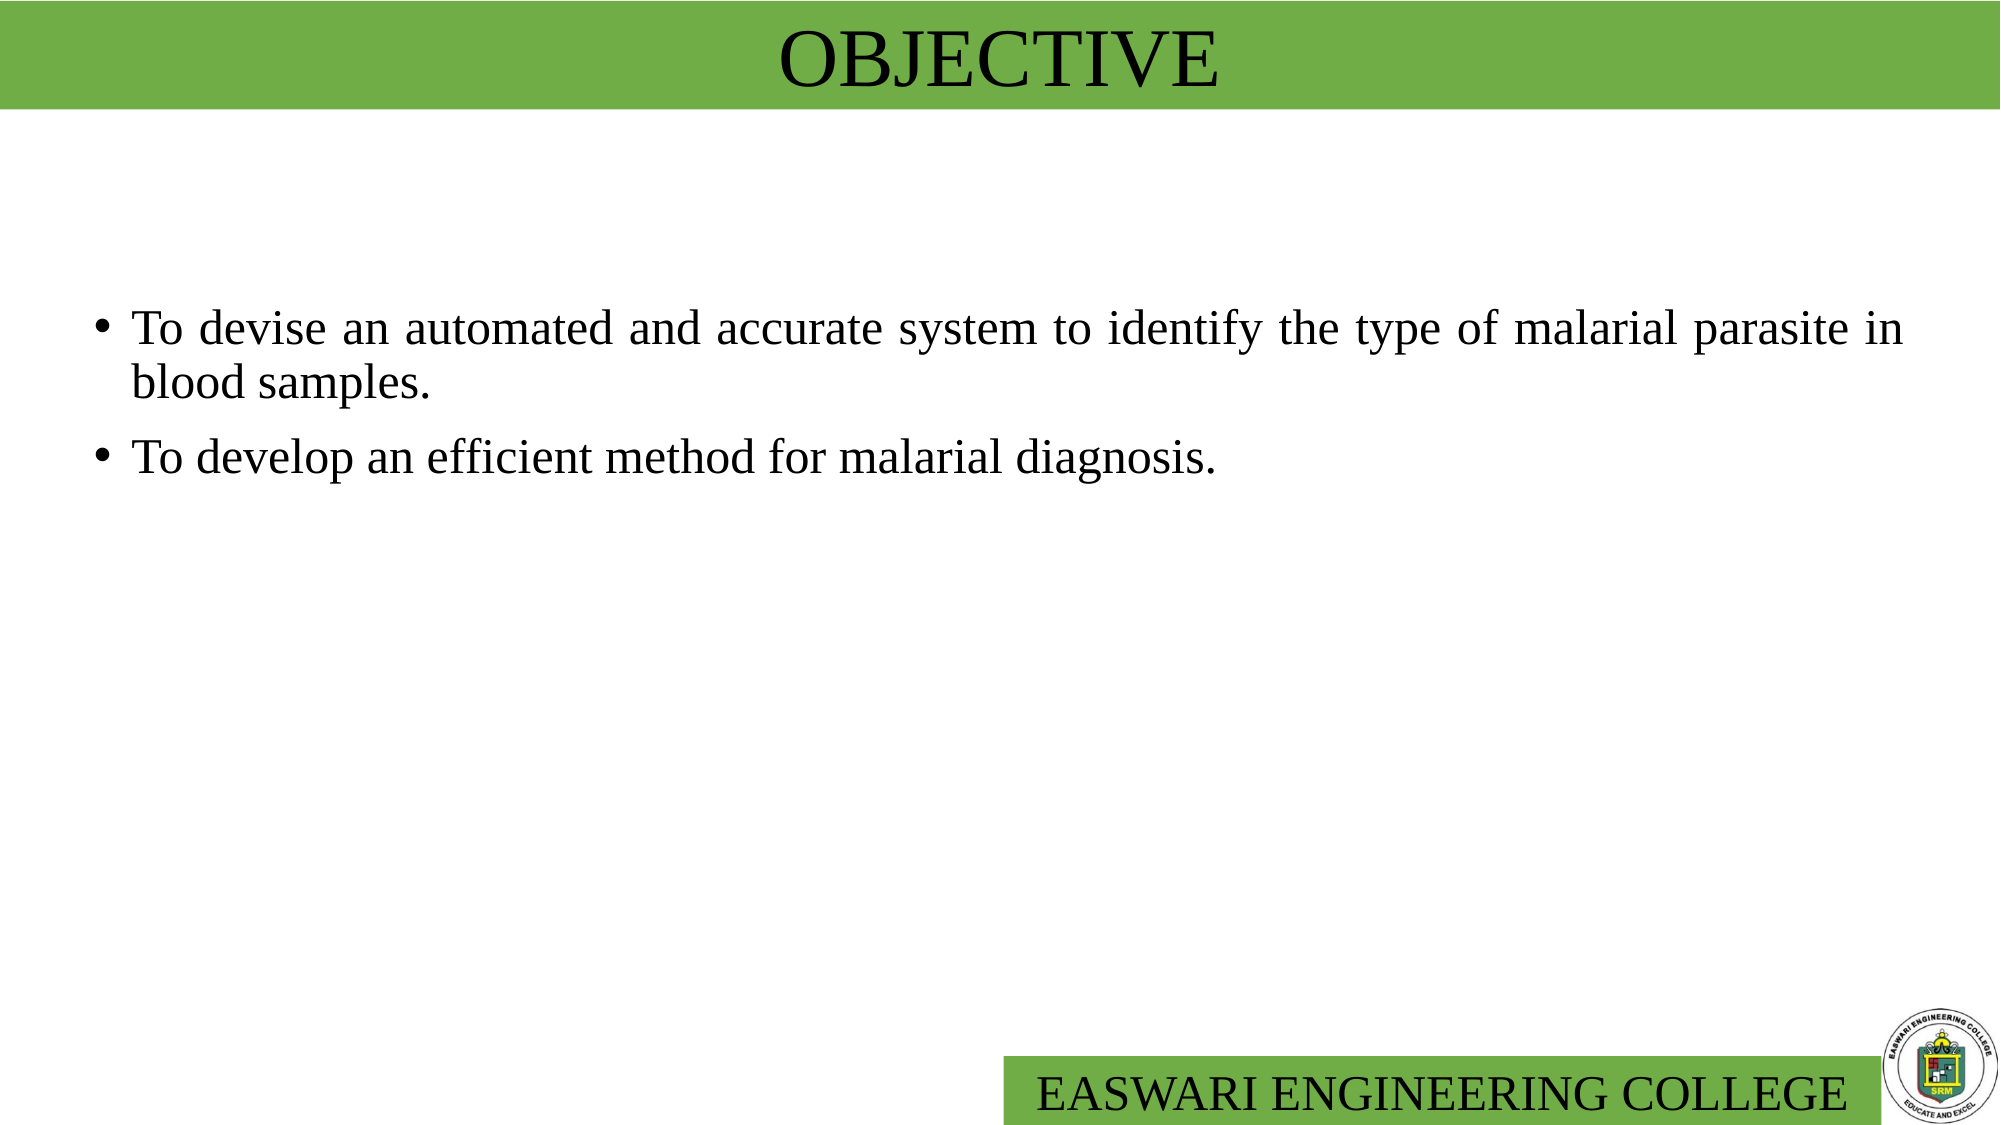

# OBJECTIVE

To devise an automated and accurate system to identify the type of malarial parasite in blood samples.
To develop an efficient method for malarial diagnosis.